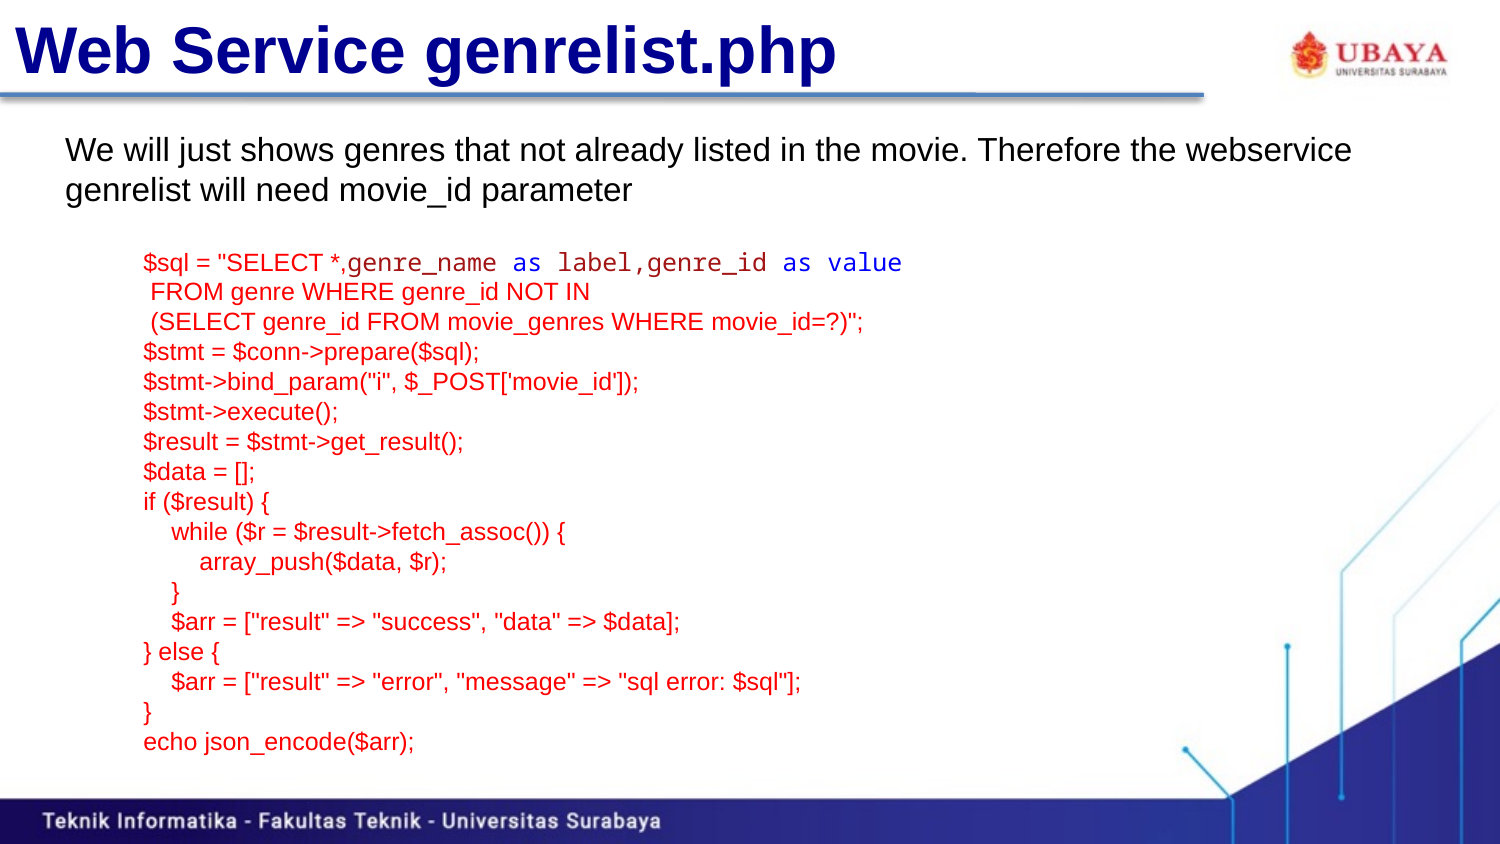

Web Service genrelist.php

We will just shows genres that not already listed in the movie. Therefore the webservice genrelist will need movie_id parameter

$sql = "SELECT *,genre_name as label,genre_id as value
 FROM genre WHERE genre_id NOT IN
 (SELECT genre_id FROM movie_genres WHERE movie_id=?)";
$stmt = $conn->prepare($sql);
$stmt->bind_param("i", $_POST['movie_id']);
$stmt->execute();
$result = $stmt->get_result();
$data = [];
if ($result) {
    while ($r = $result->fetch_assoc()) {
        array_push($data, $r);
    }
    $arr = ["result" => "success", "data" => $data];
} else {
    $arr = ["result" => "error", "message" => "sql error: $sql"];
}
echo json_encode($arr);